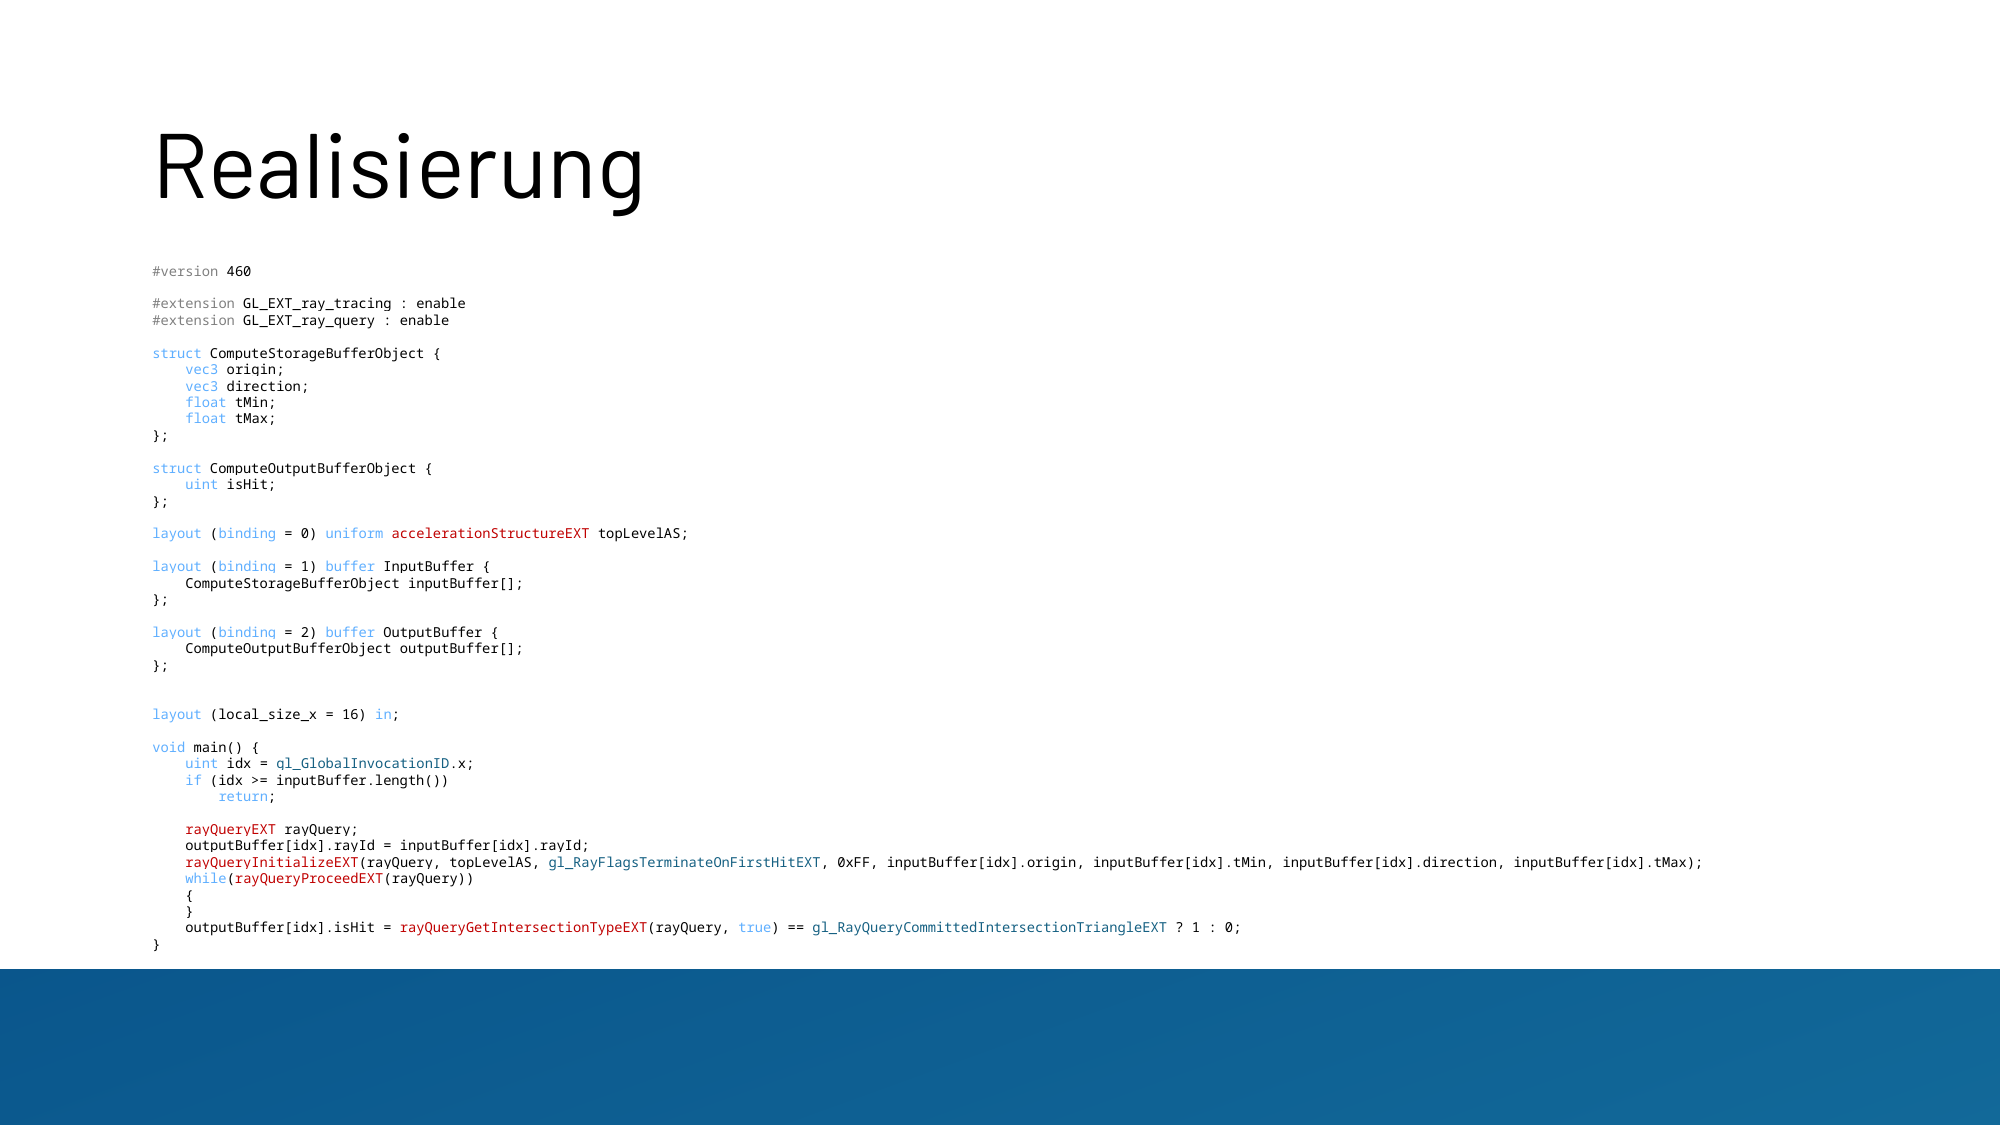

# Realisierung
#version 460

#extension GL_EXT_ray_tracing : enable
#extension GL_EXT_ray_query : enable

struct ComputeStorageBufferObject {
    vec3 origin;
    vec3 direction;
    float tMin;
    float tMax;
};

struct ComputeOutputBufferObject {
    uint isHit;
};

layout (binding = 0) uniform accelerationStructureEXT topLevelAS;

layout (binding = 1) buffer InputBuffer {
    ComputeStorageBufferObject inputBuffer[];
};

layout (binding = 2) buffer OutputBuffer {
    ComputeOutputBufferObject outputBuffer[];
};

layout (local_size_x = 16) in;

void main() {
    uint idx = gl_GlobalInvocationID.x;
    if (idx >= inputBuffer.length())
        return;

    rayQueryEXT rayQuery;
    outputBuffer[idx].rayId = inputBuffer[idx].rayId;
    rayQueryInitializeEXT(rayQuery, topLevelAS, gl_RayFlagsTerminateOnFirstHitEXT, 0xFF, inputBuffer[idx].origin, inputBuffer[idx].tMin, inputBuffer[idx].direction, inputBuffer[idx].tMax);
    while(rayQueryProceedEXT(rayQuery))
    {
    }
    outputBuffer[idx].isHit = rayQueryGetIntersectionTypeEXT(rayQuery, true) == gl_RayQueryCommittedIntersectionTriangleEXT ? 1 : 0;
}